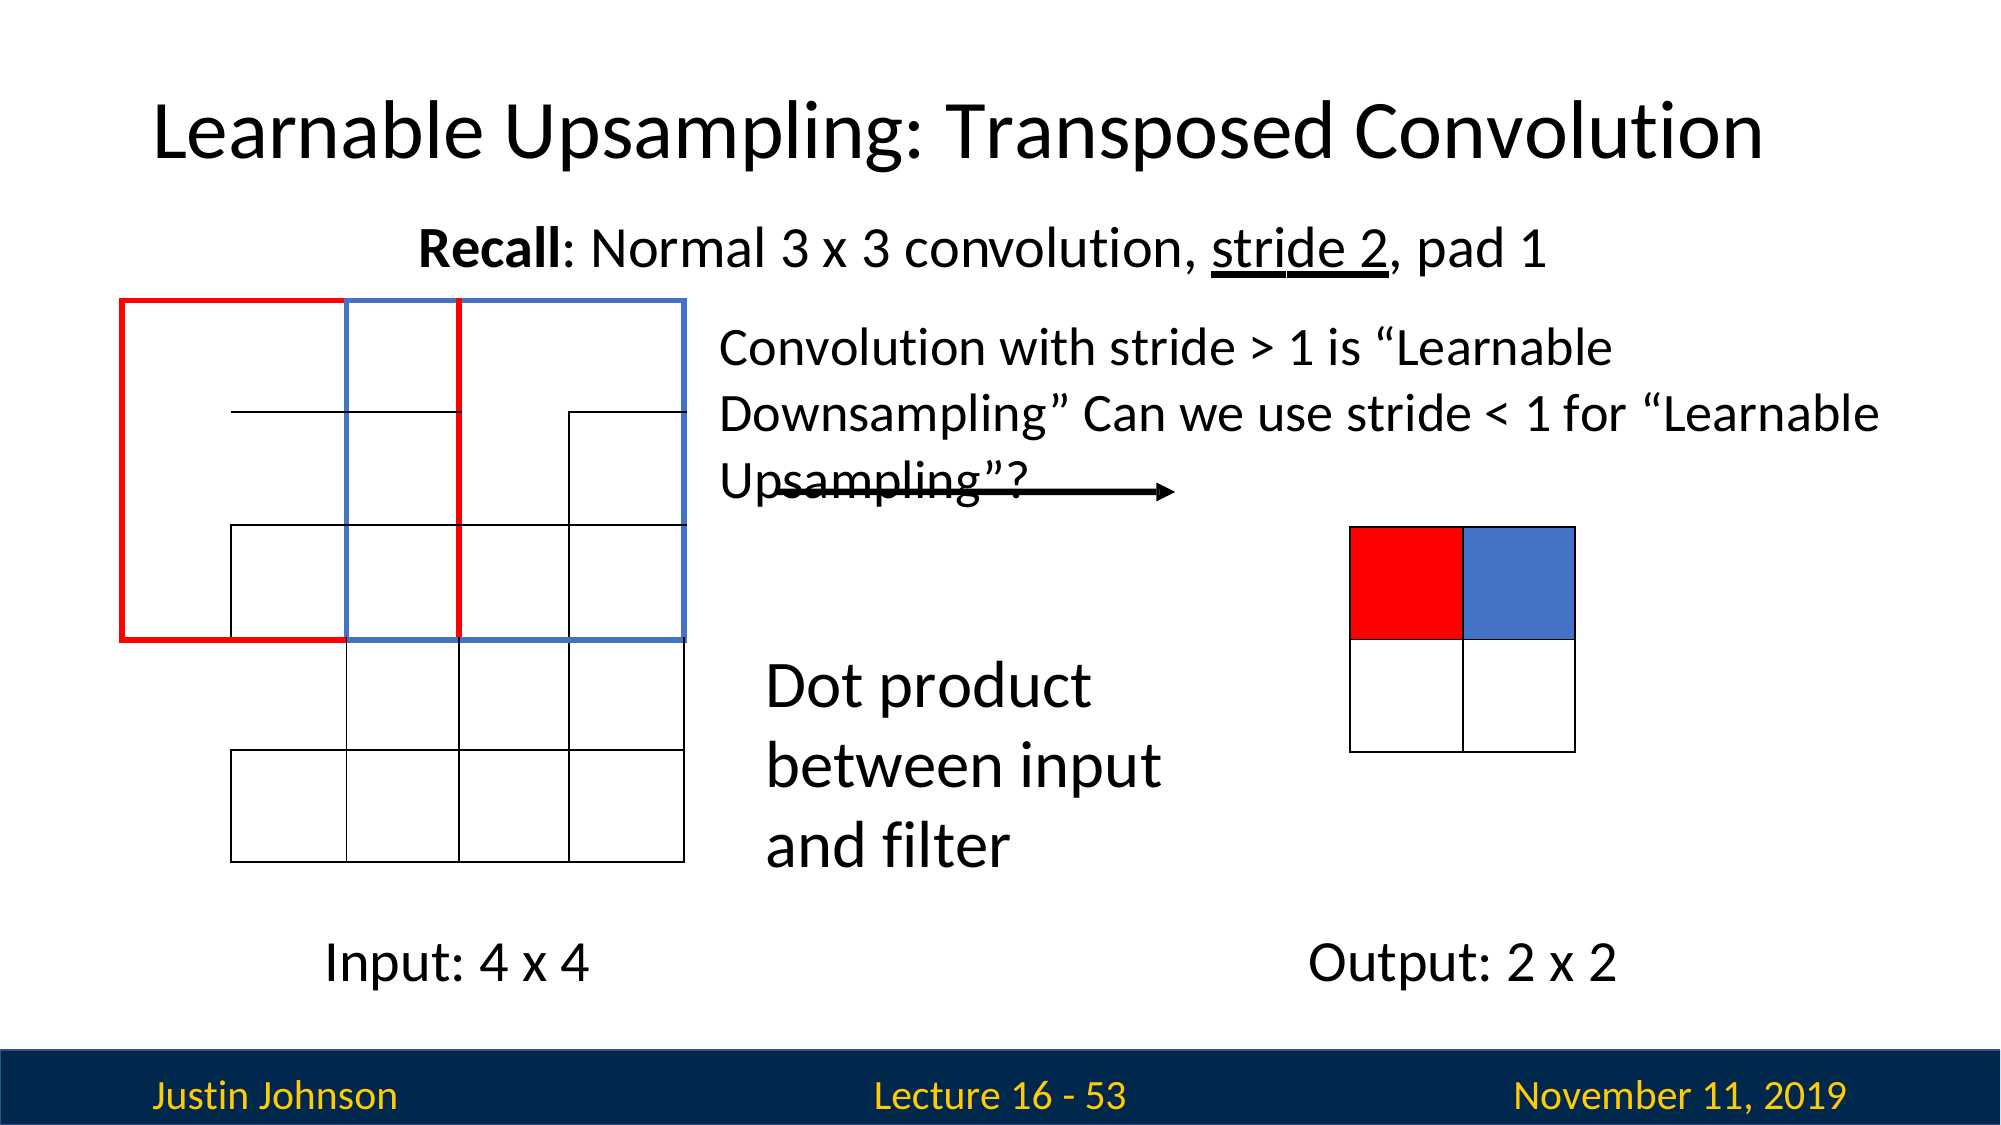

# Learnable Upsampling: Transposed Convolution
Recall: Normal 3 x 3 convolution, stride 2, pad 1
Convolution with stride > 1 is “Learnable Downsampling” Can we use stride < 1 for “Learnable Upsampling”?

Dot product between input and filter
|  |  |  |  |  |
| --- | --- | --- | --- | --- |
|  |  |  |  |  |
|  |  |  |  |  |
|  |  |  |  |  |
|  |  |  |  |  |

|  |  |
| --- | --- |
|  |  |
Input: 4 x 4
Output: 2 x 2
Justin Johnson
November 11, 2019
Lecture 16 - 53